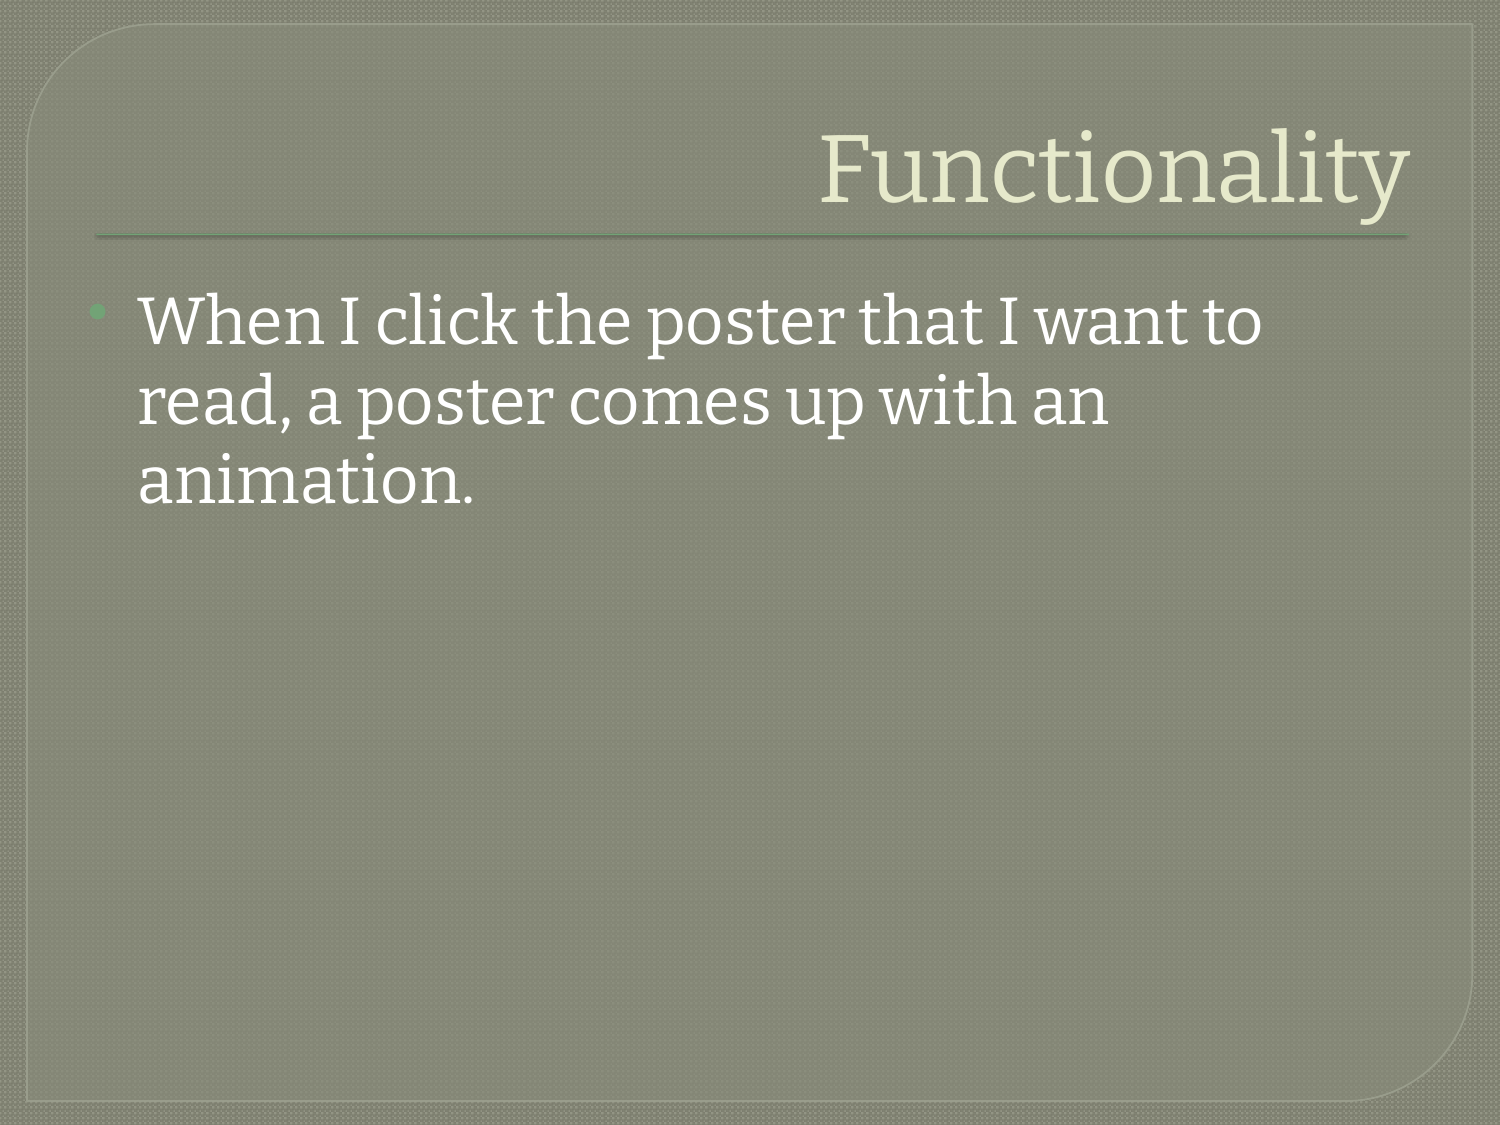

# Functionality
When I click the poster that I want to read, a poster comes up with an animation.